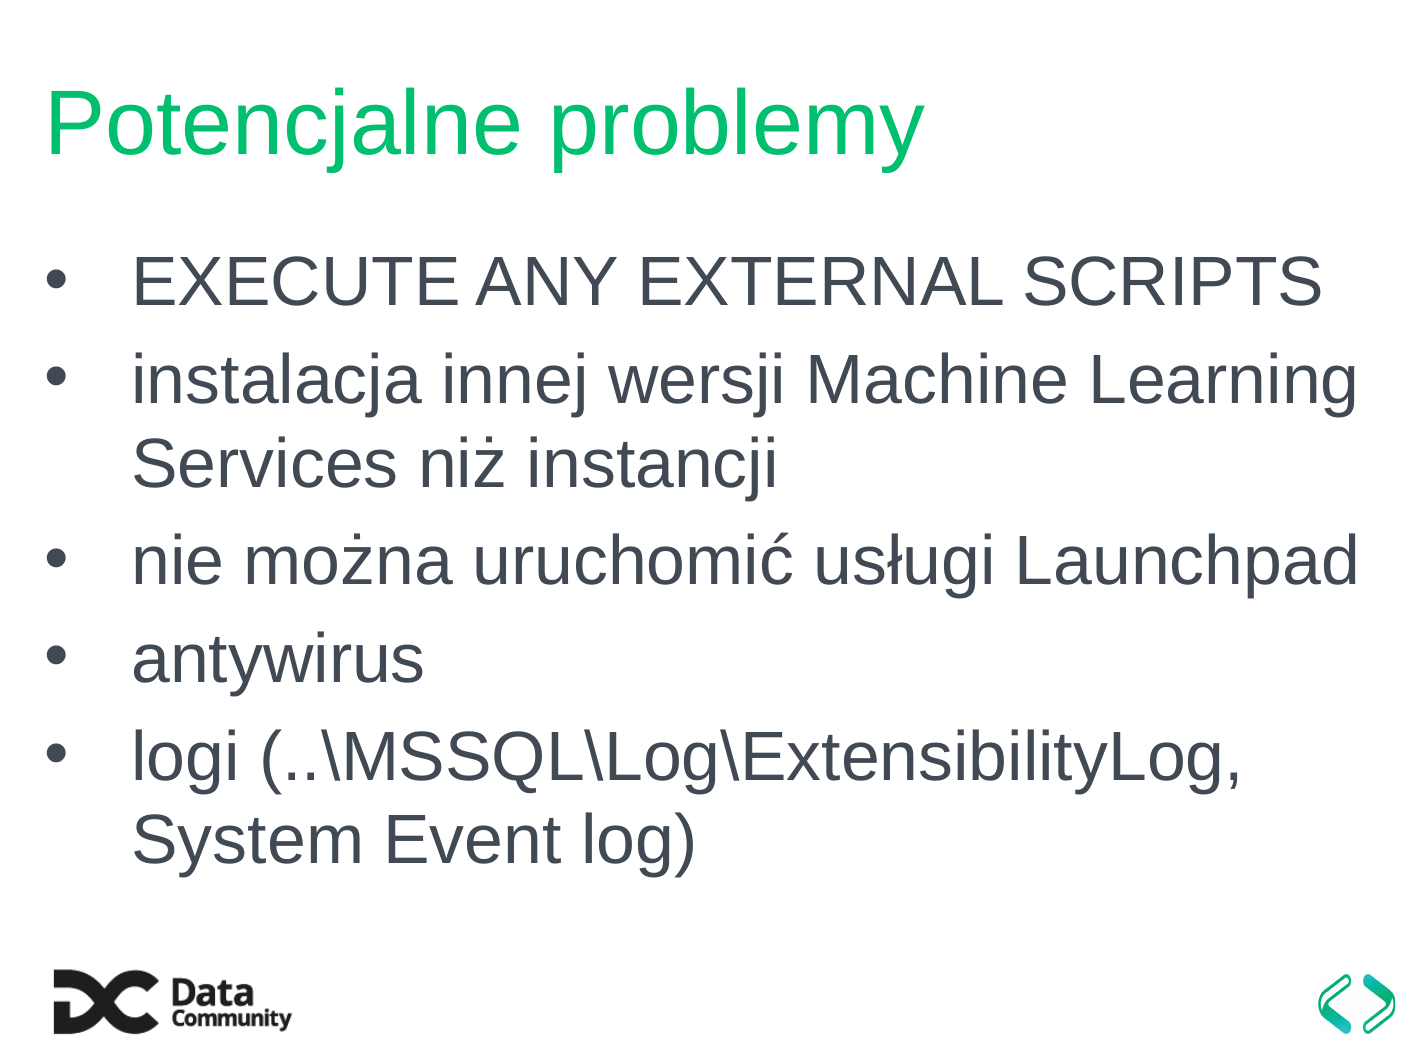

# Potencjalne problemy
EXECUTE ANY EXTERNAL SCRIPTS
instalacja innej wersji Machine Learning Services niż instancji
nie można uruchomić usługi Launchpad
antywirus
logi (..\MSSQL\Log\ExtensibilityLog, System Event log)